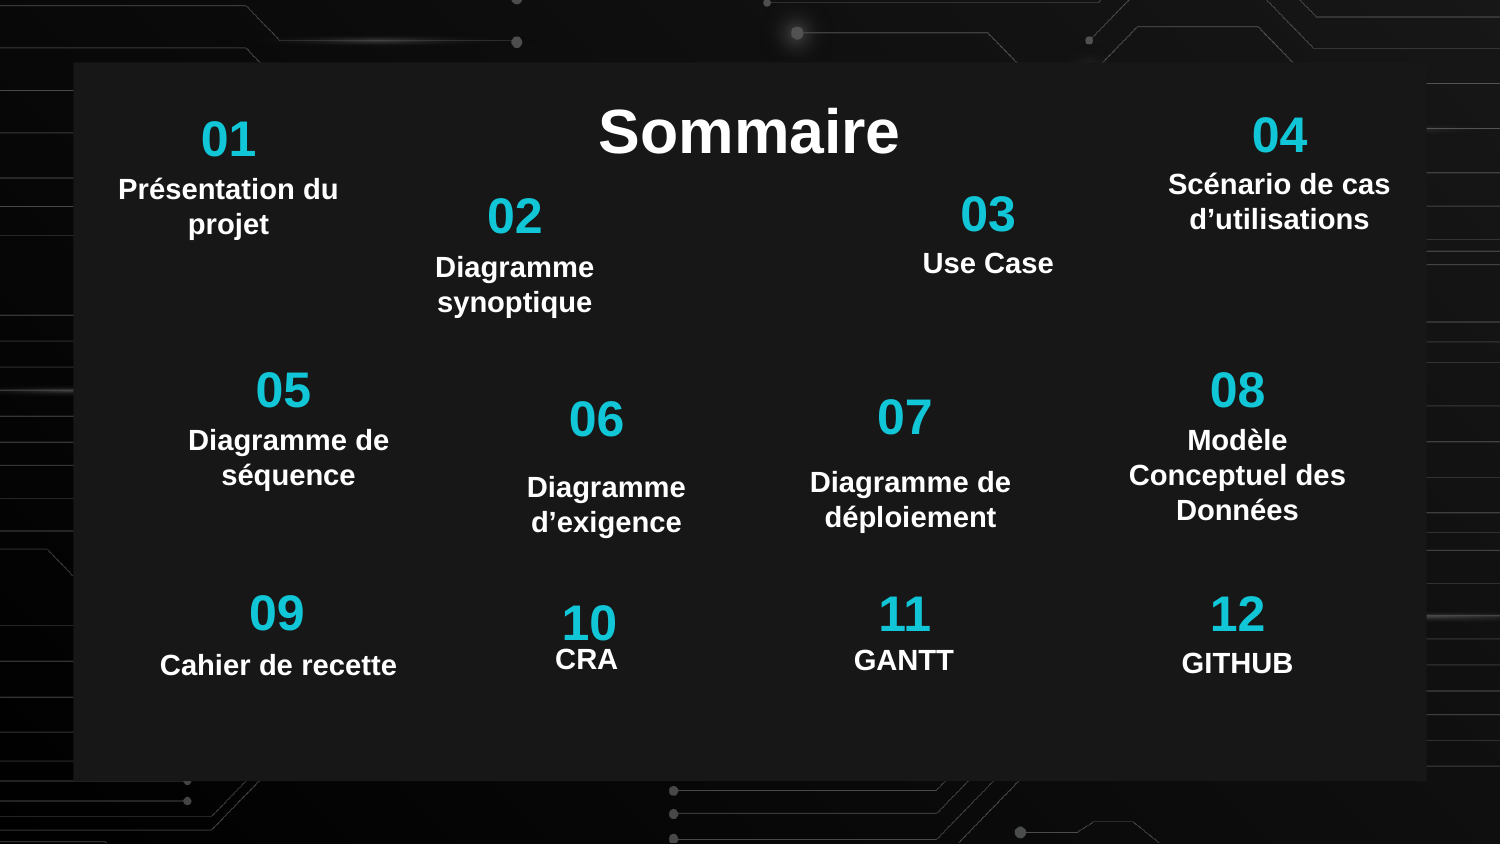

# Sommaire
04
01
Scénario de cas d’utilisations
Présentation du projet
03
02
Use Case
Diagramme synoptique
05
08
07
06
Diagramme de séquence
Modèle Conceptuel des Données
Diagramme de déploiement
Diagramme d’exigence
09
11
12
10
CRA
GANTT
GITHUB
Cahier de recette